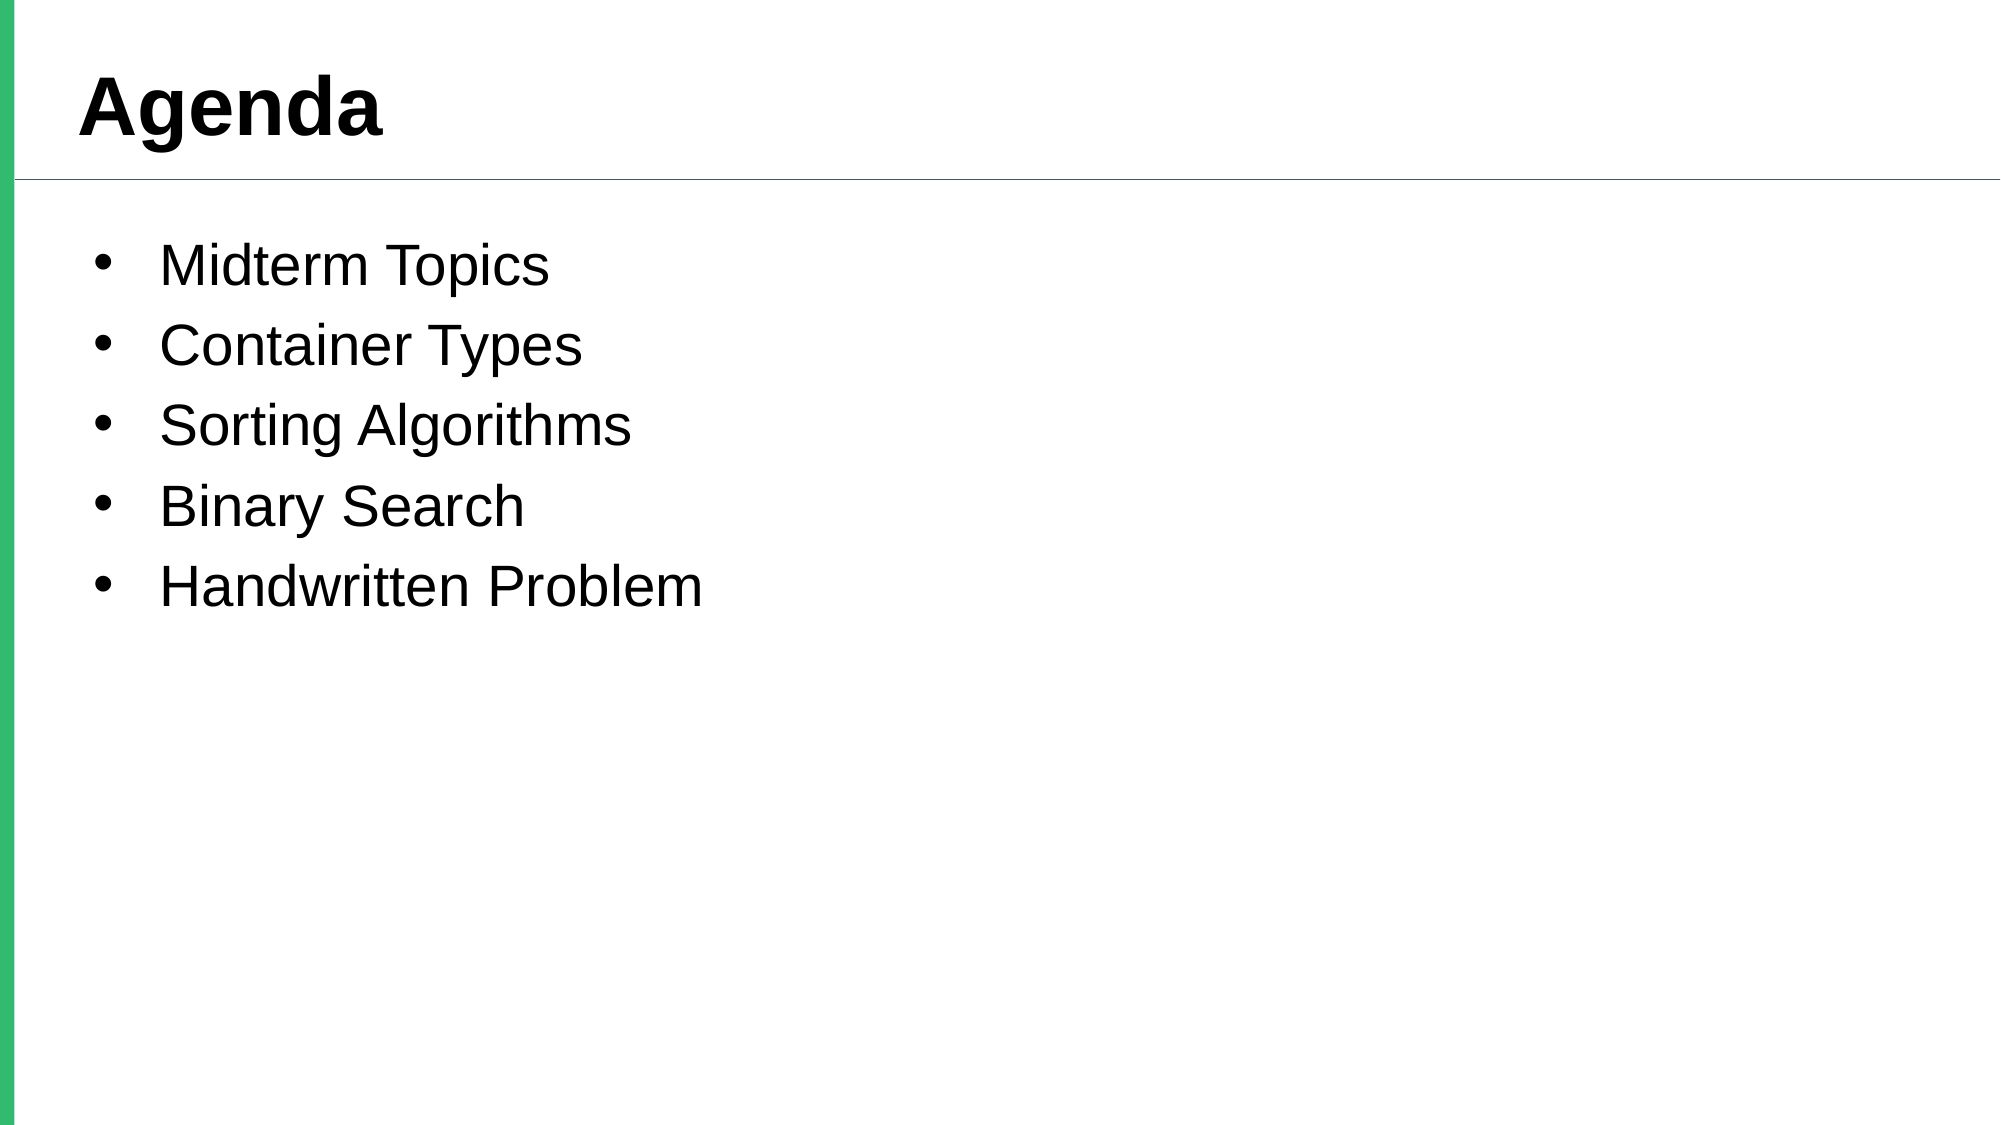

Agenda
Midterm Topics
Container Types
Sorting Algorithms
Binary Search
Handwritten Problem